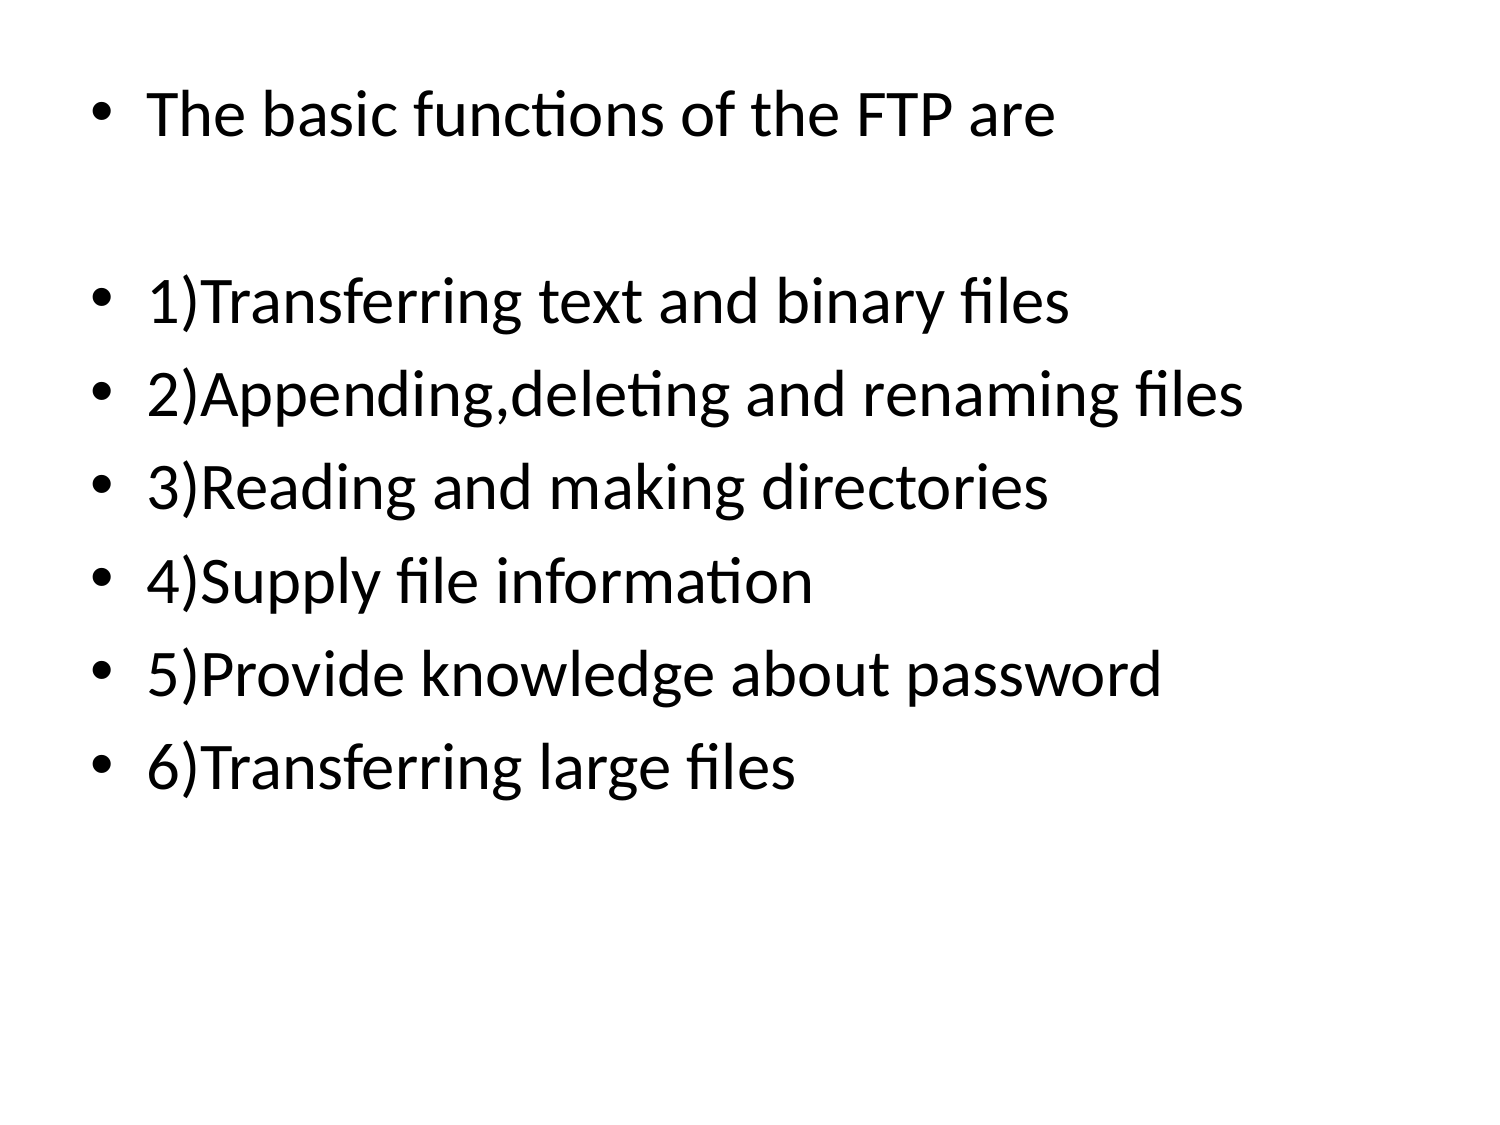

The basic functions of the FTP are

1)Transferring text and binary files
2)Appending,deleting and renaming files
3)Reading and making directories
4)Supply file information
5)Provide knowledge about password
6)Transferring large files